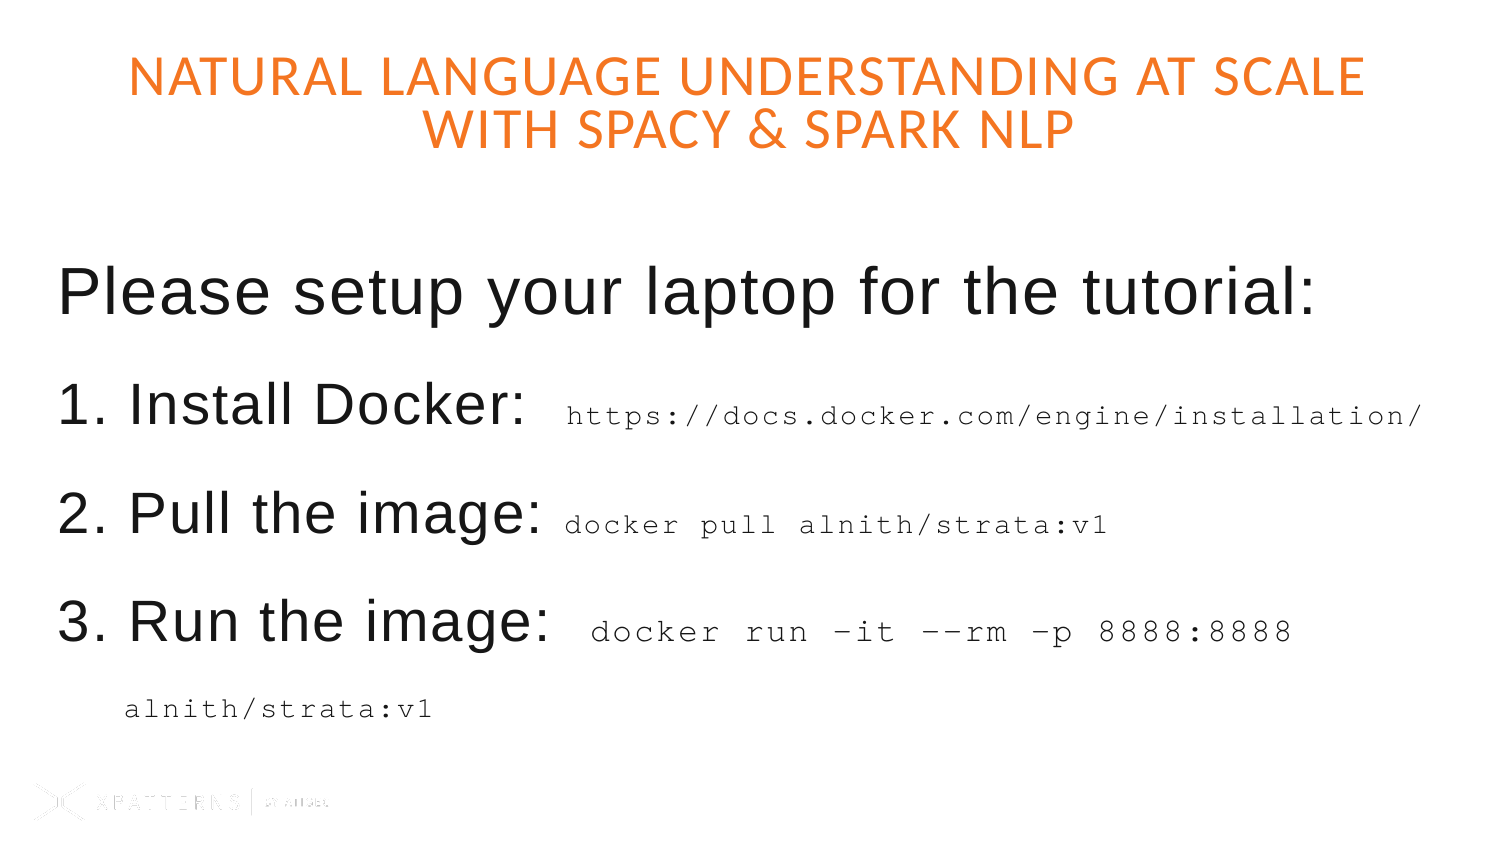

Natural language understanding at scale with spaCy & Spark NLP
Please setup your laptop for the tutorial:
1. Install Docker:  https://docs.docker.com/engine/installation/
2. Pull the image: docker pull alnith/strata:v1
3. Run the image:  docker run -it --rm -p 8888:8888 										      alnith/strata:v1